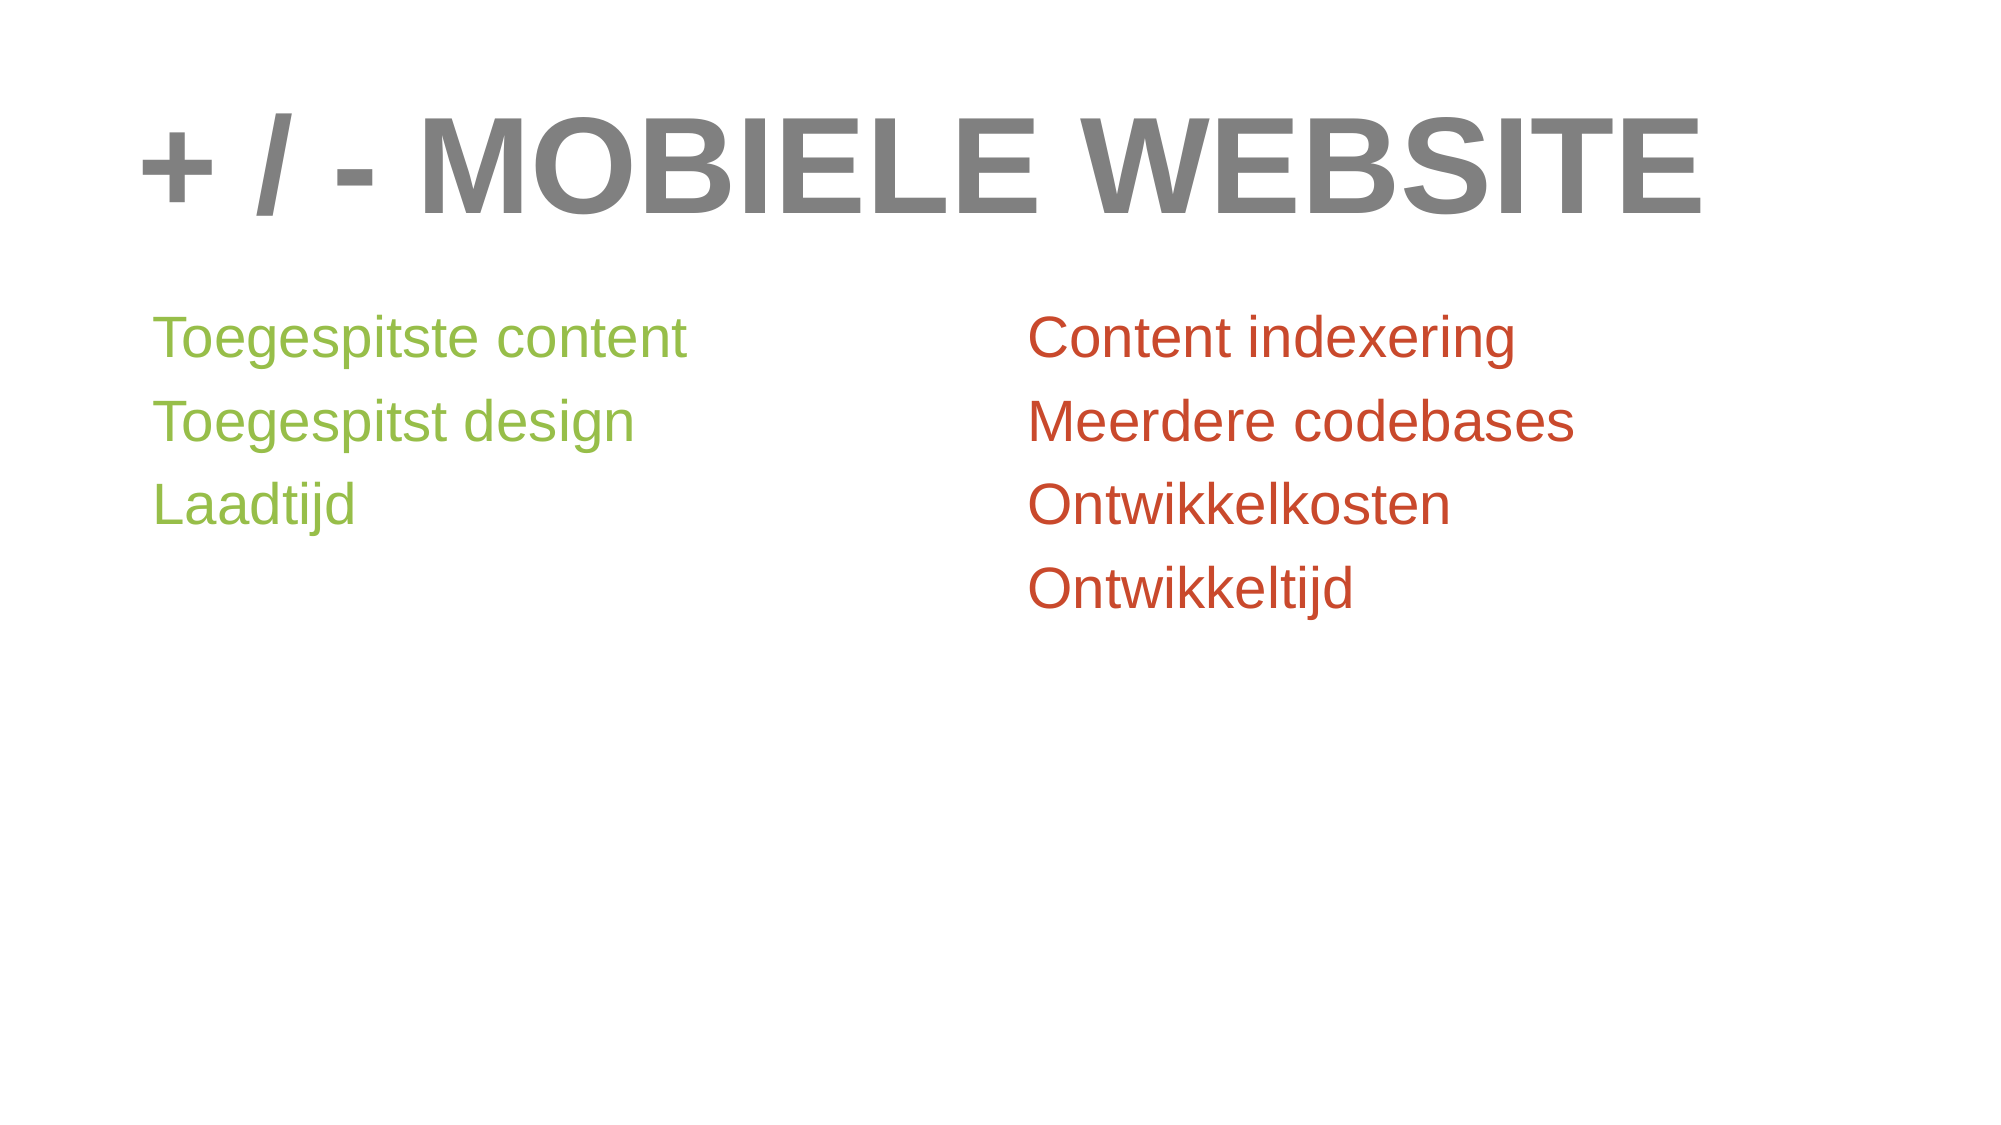

# + / - MOBIELE WEBSITE
Toegespitste content
Toegespitst design
Laadtijd
Content indexering
Meerdere codebases
Ontwikkelkosten
Ontwikkeltijd